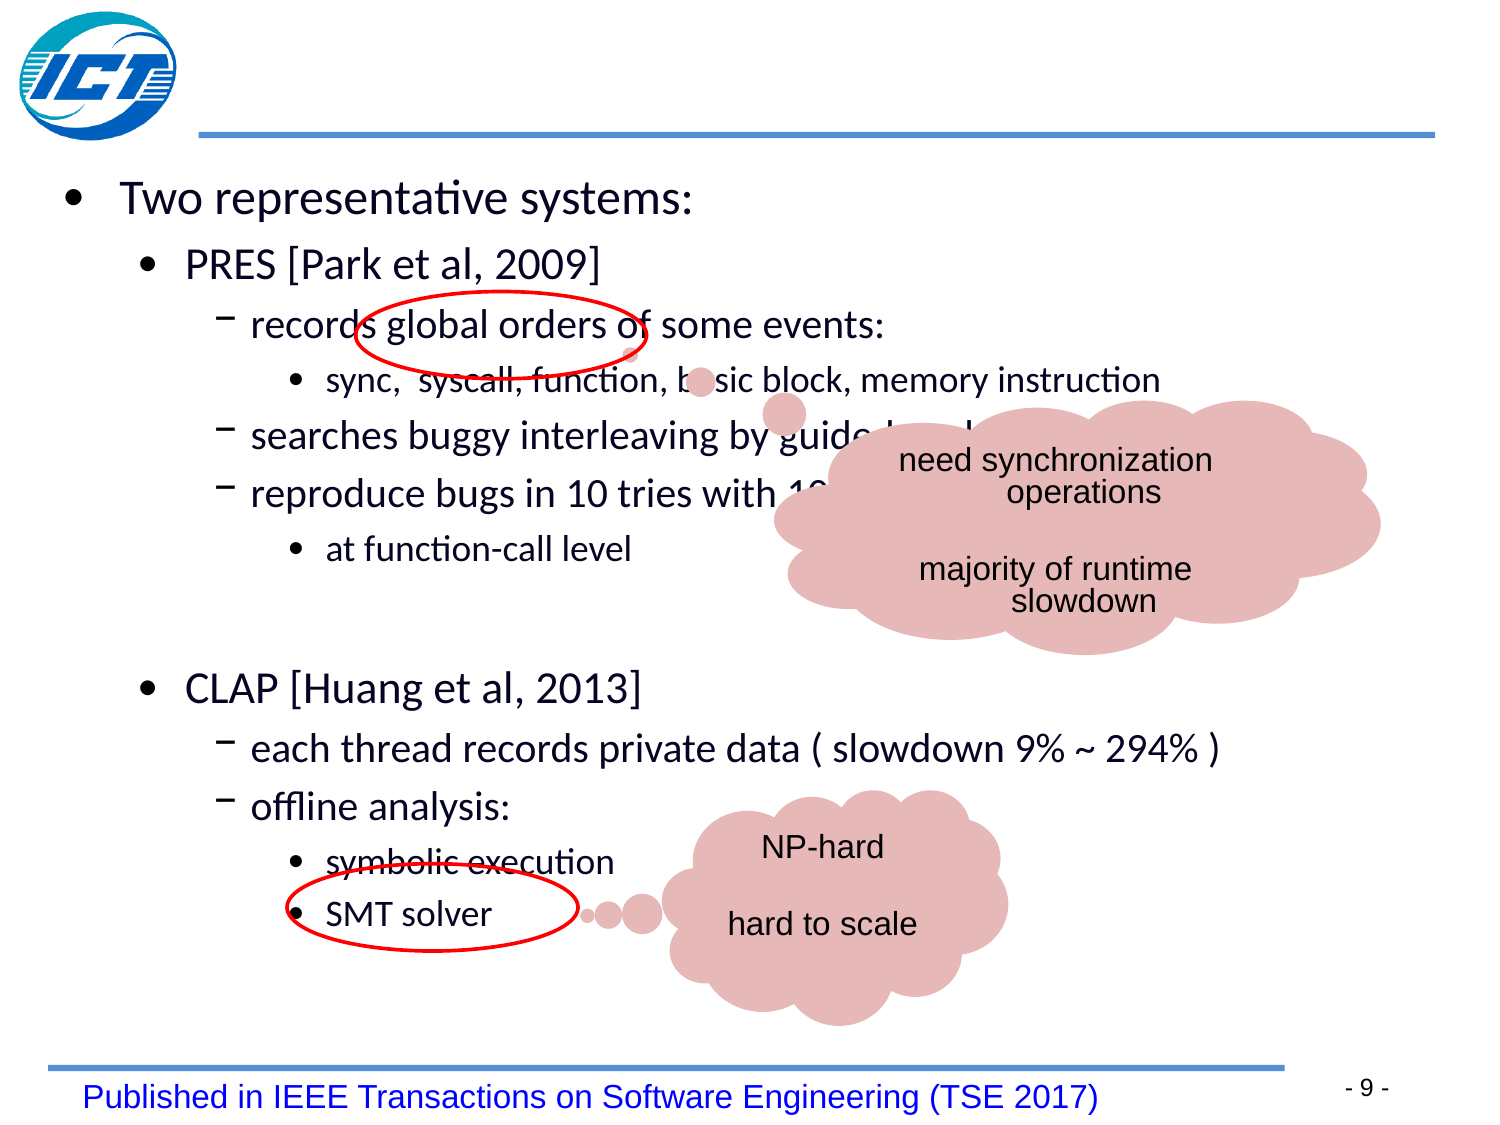

#
Two representative systems:
PRES [Park et al, 2009]
records global orders of some events:
sync,  syscall, function, basic block, memory instruction
searches buggy interleaving by guided exploration
reproduce bugs in 10 tries with 10%~779% slowdown
at function-call level

CLAP [Huang et al, 2013]
each thread records private data ( slowdown 9% ~ 294% )
offline analysis:
symbolic execution
SMT solver

need synchronization operations

majority of runtime slowdown
NP-hard

hard to scale